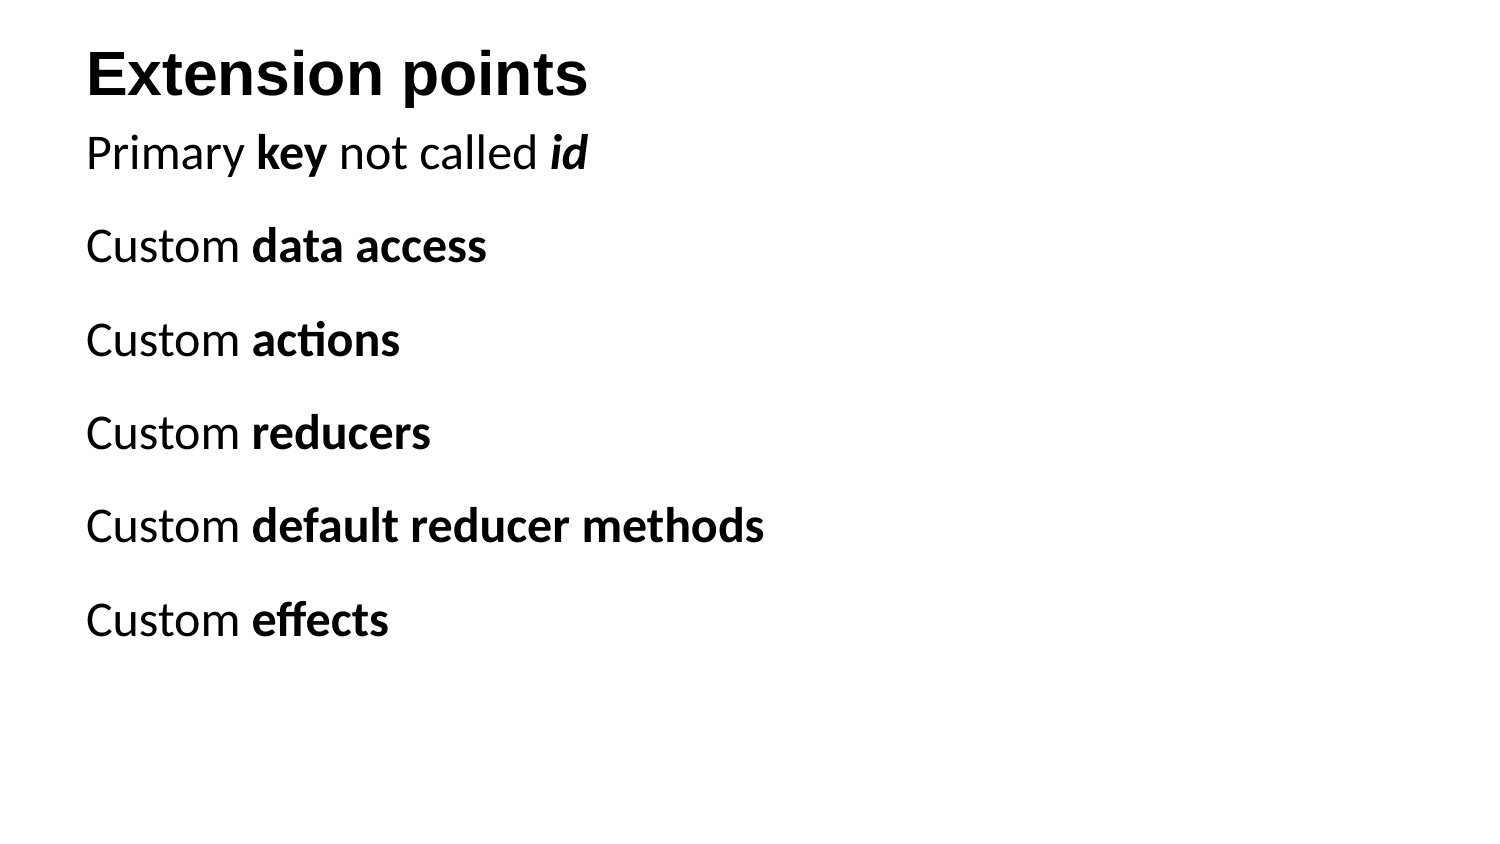

# Extension points
Primary key not called id
Custom data access
Custom actions
Custom reducers
Custom default reducer methods
Custom effects